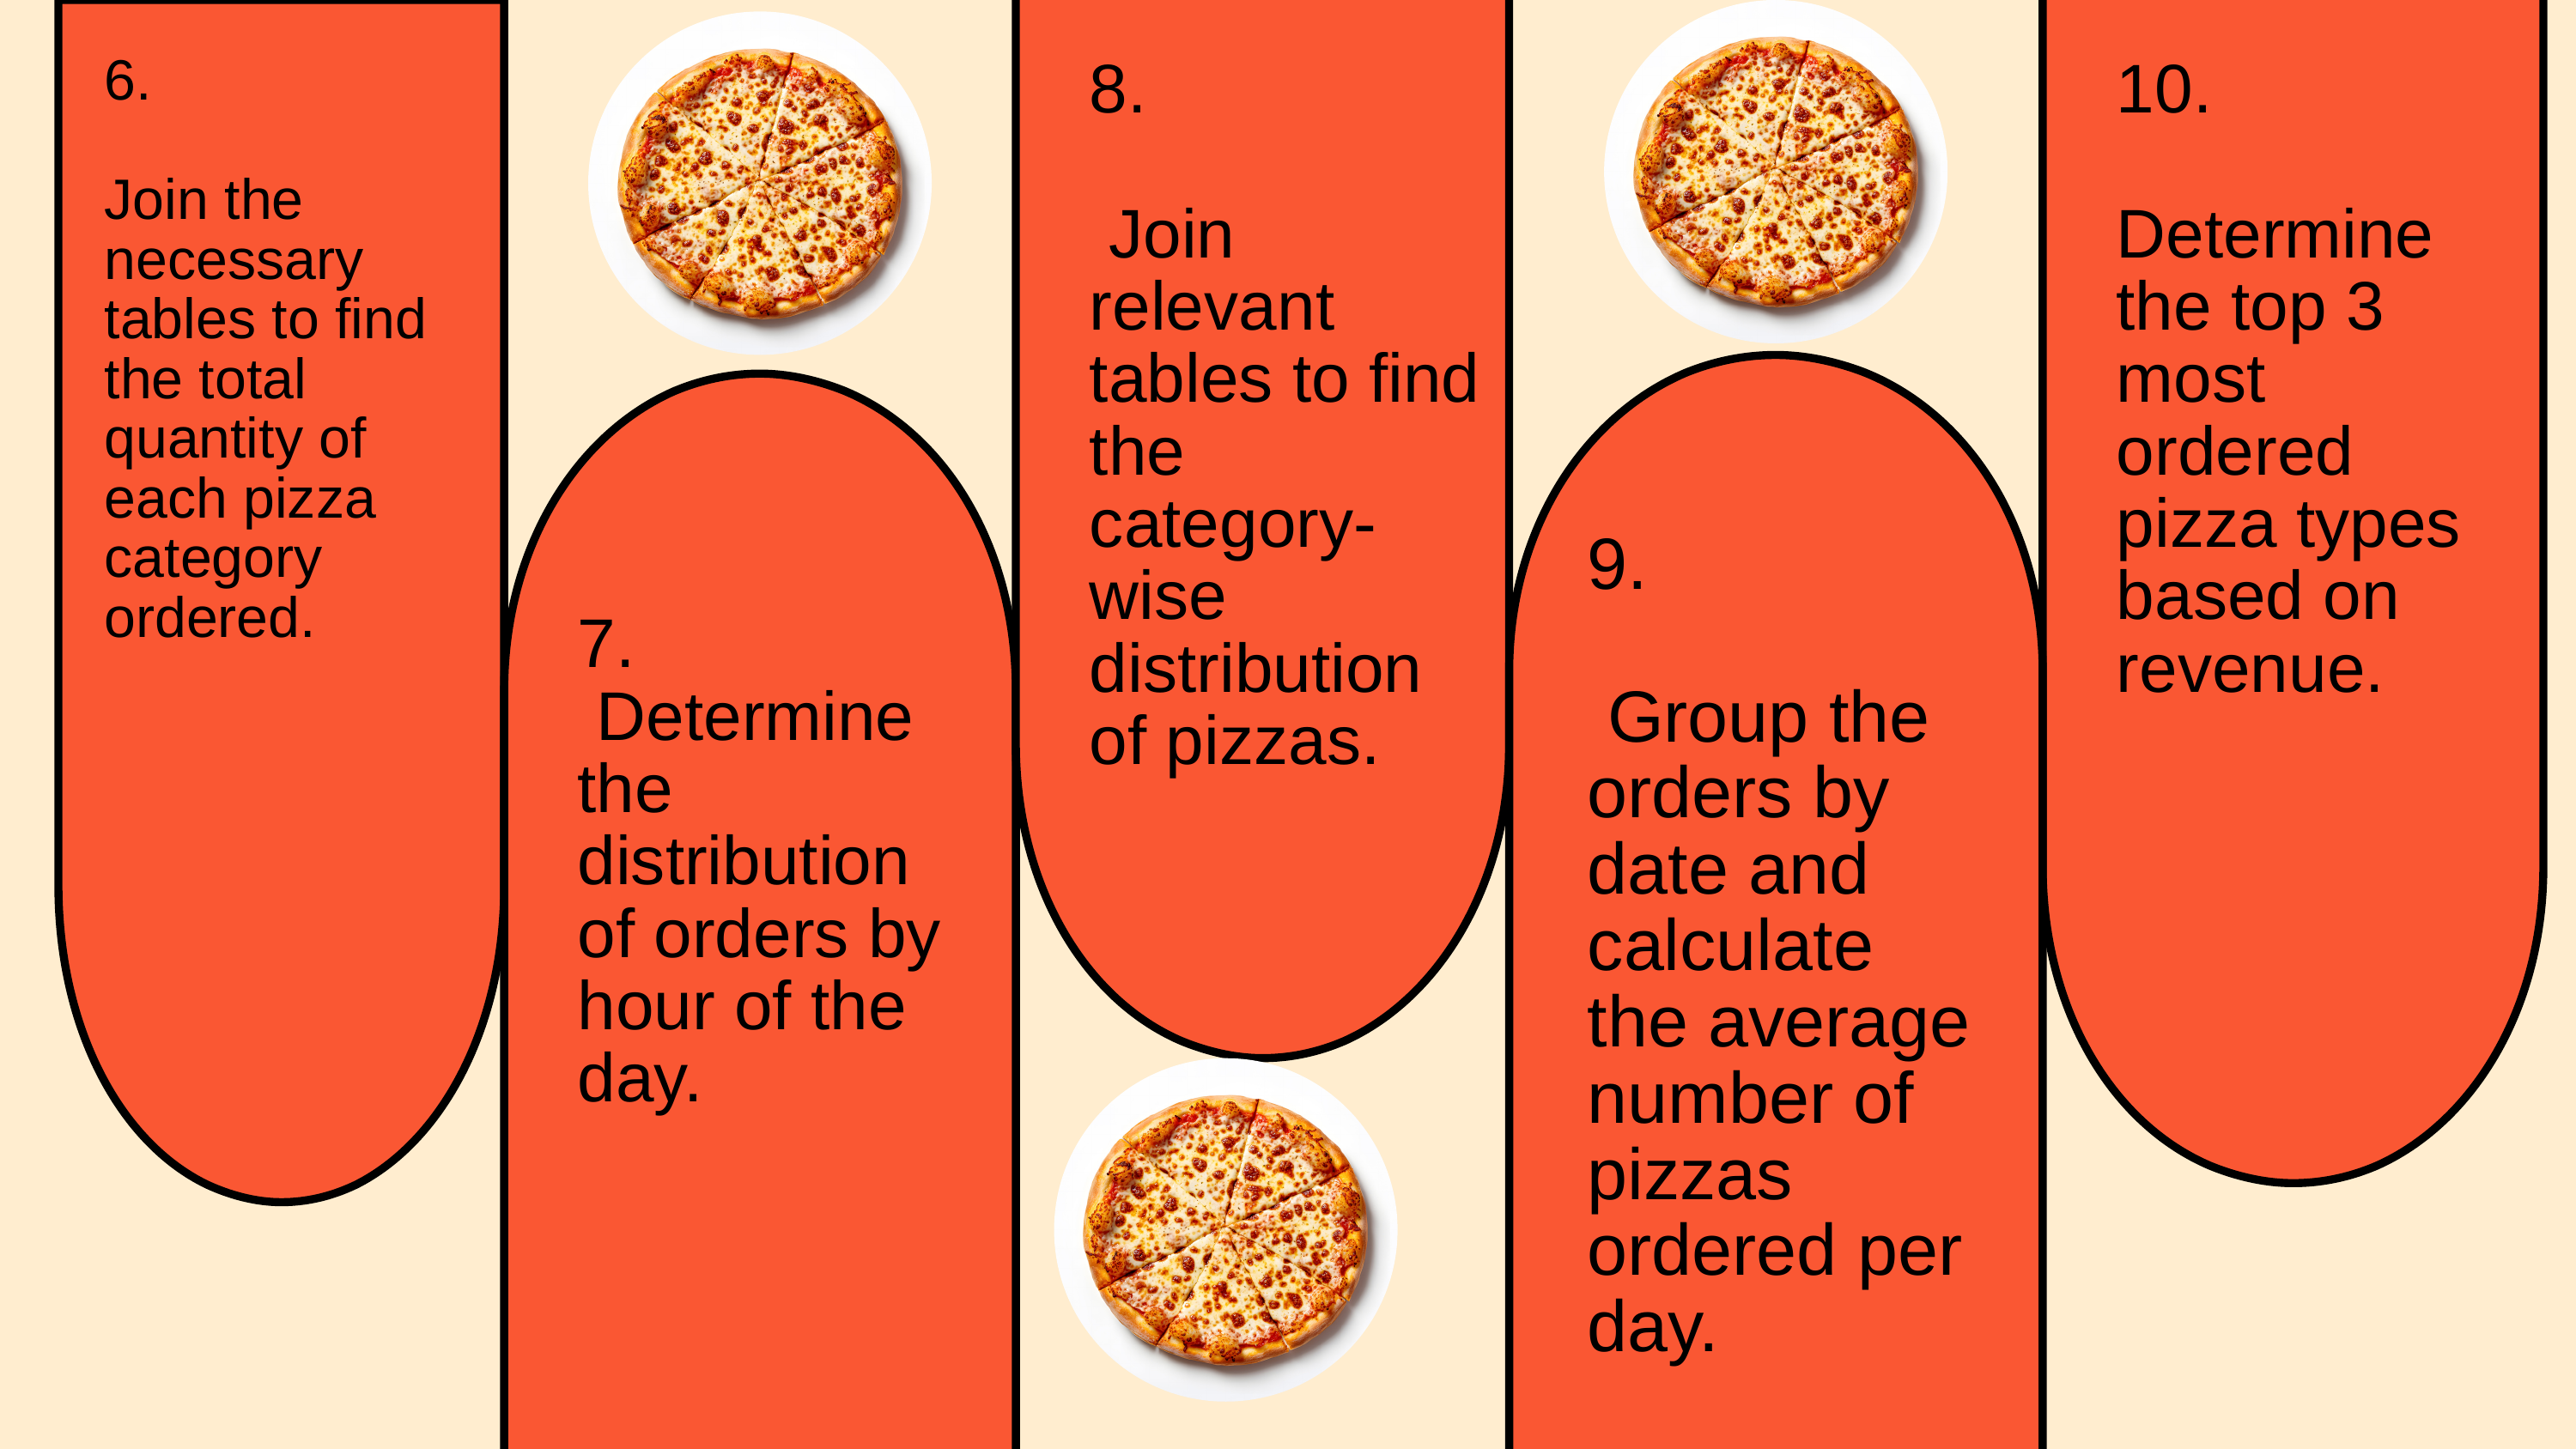

6.

Join the necessary tables to find the total quantity of each pizza category ordered.

8.

 Join relevant tables to find the category-wise distribution of pizzas.

10.

Determine the top 3 most ordered pizza types based on revenue.

9.

 Group the orders by date and calculate the average number of pizzas ordered per day.

7.
 Determine the distribution of orders by hour of the day.